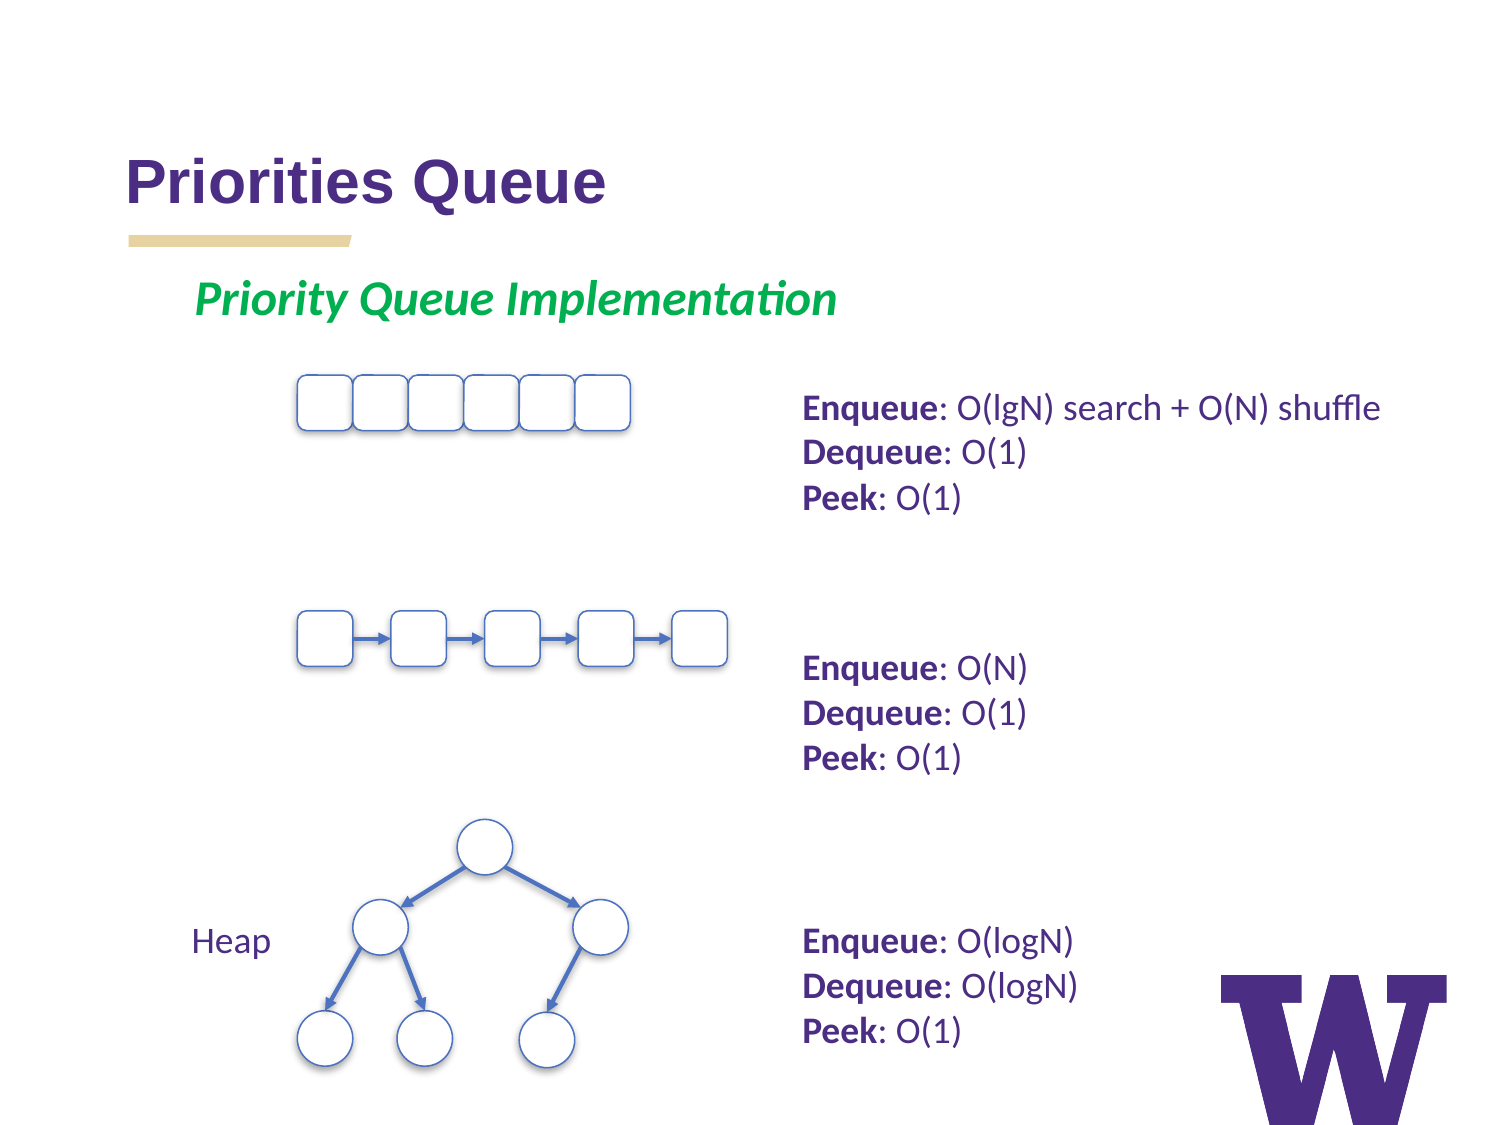

# Priorities Queue
Priority Queue Implementation

Enqueue: O(lgN) search + O(N) shuffle
Dequeue: O(1)
Peek: O(1)

Enqueue: O(N)
Dequeue: O(1)
Peek: O(1)

Heap
Enqueue: O(logN)
Dequeue: O(logN)
Peek: O(1)